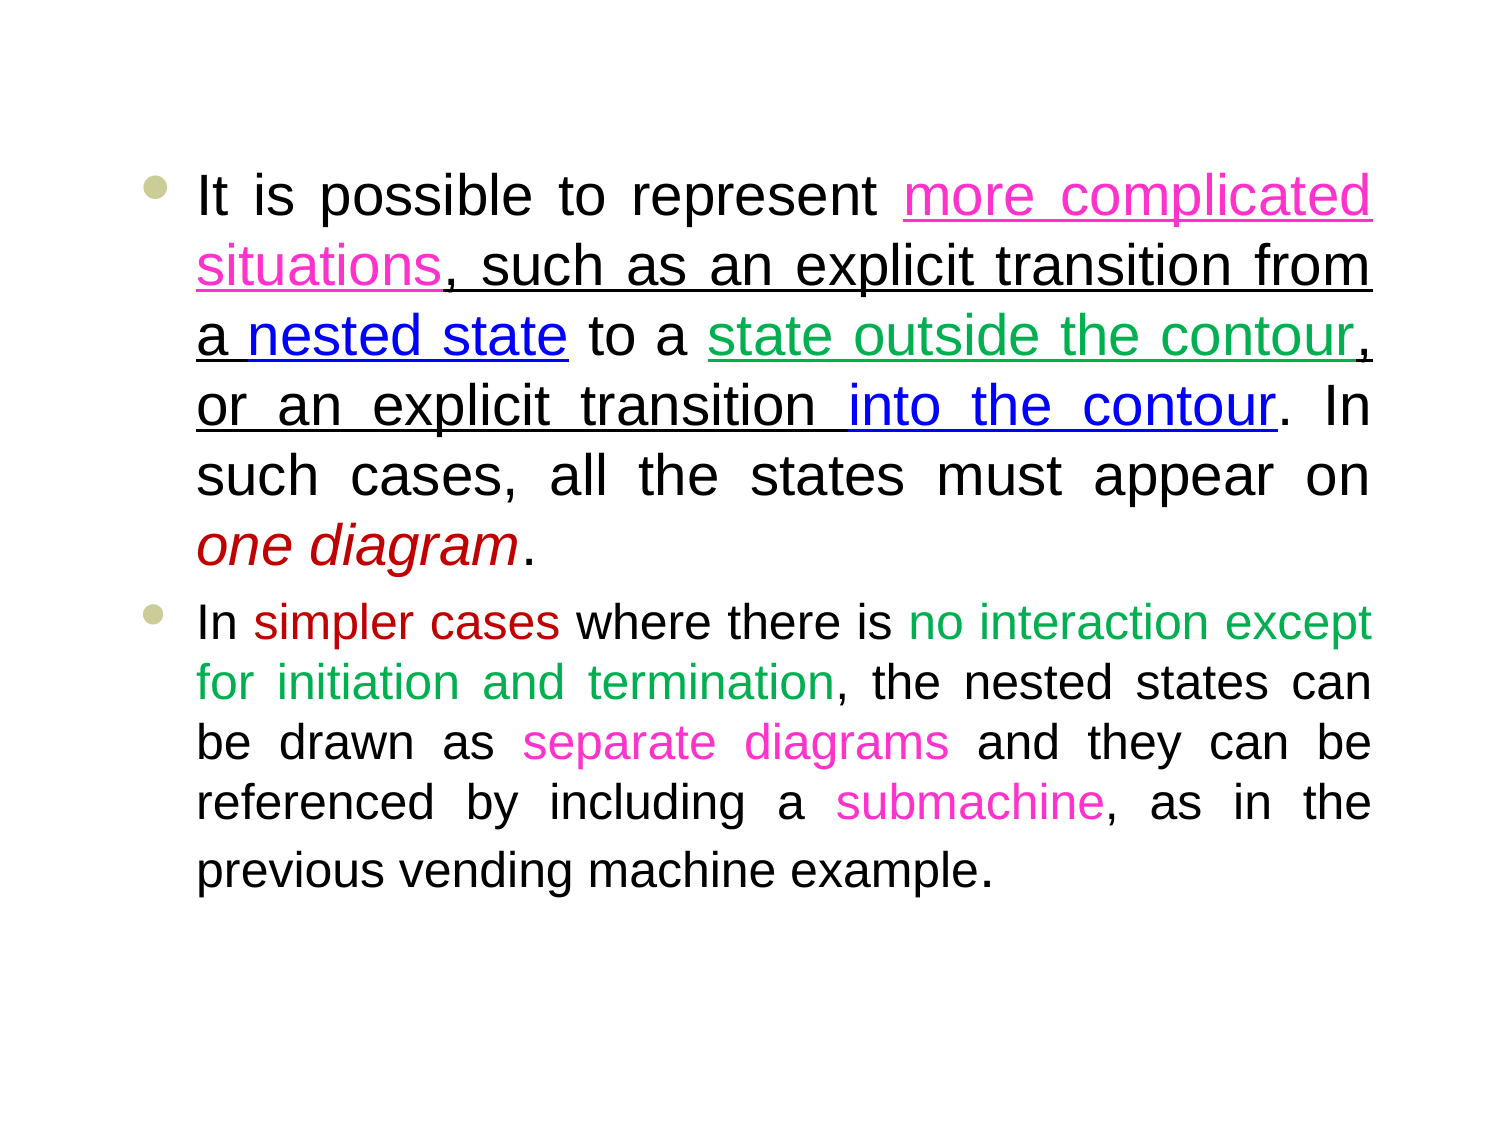

#
It is possible to represent more complicated situations, such as an explicit transition from a nested state to a state outside the contour, or an explicit transition into the contour. In such cases, all the states must appear on one diagram.
In simpler cases where there is no interaction except for initiation and termination, the nested states can be drawn as separate diagrams and they can be referenced by including a submachine, as in the previous vending machine example.